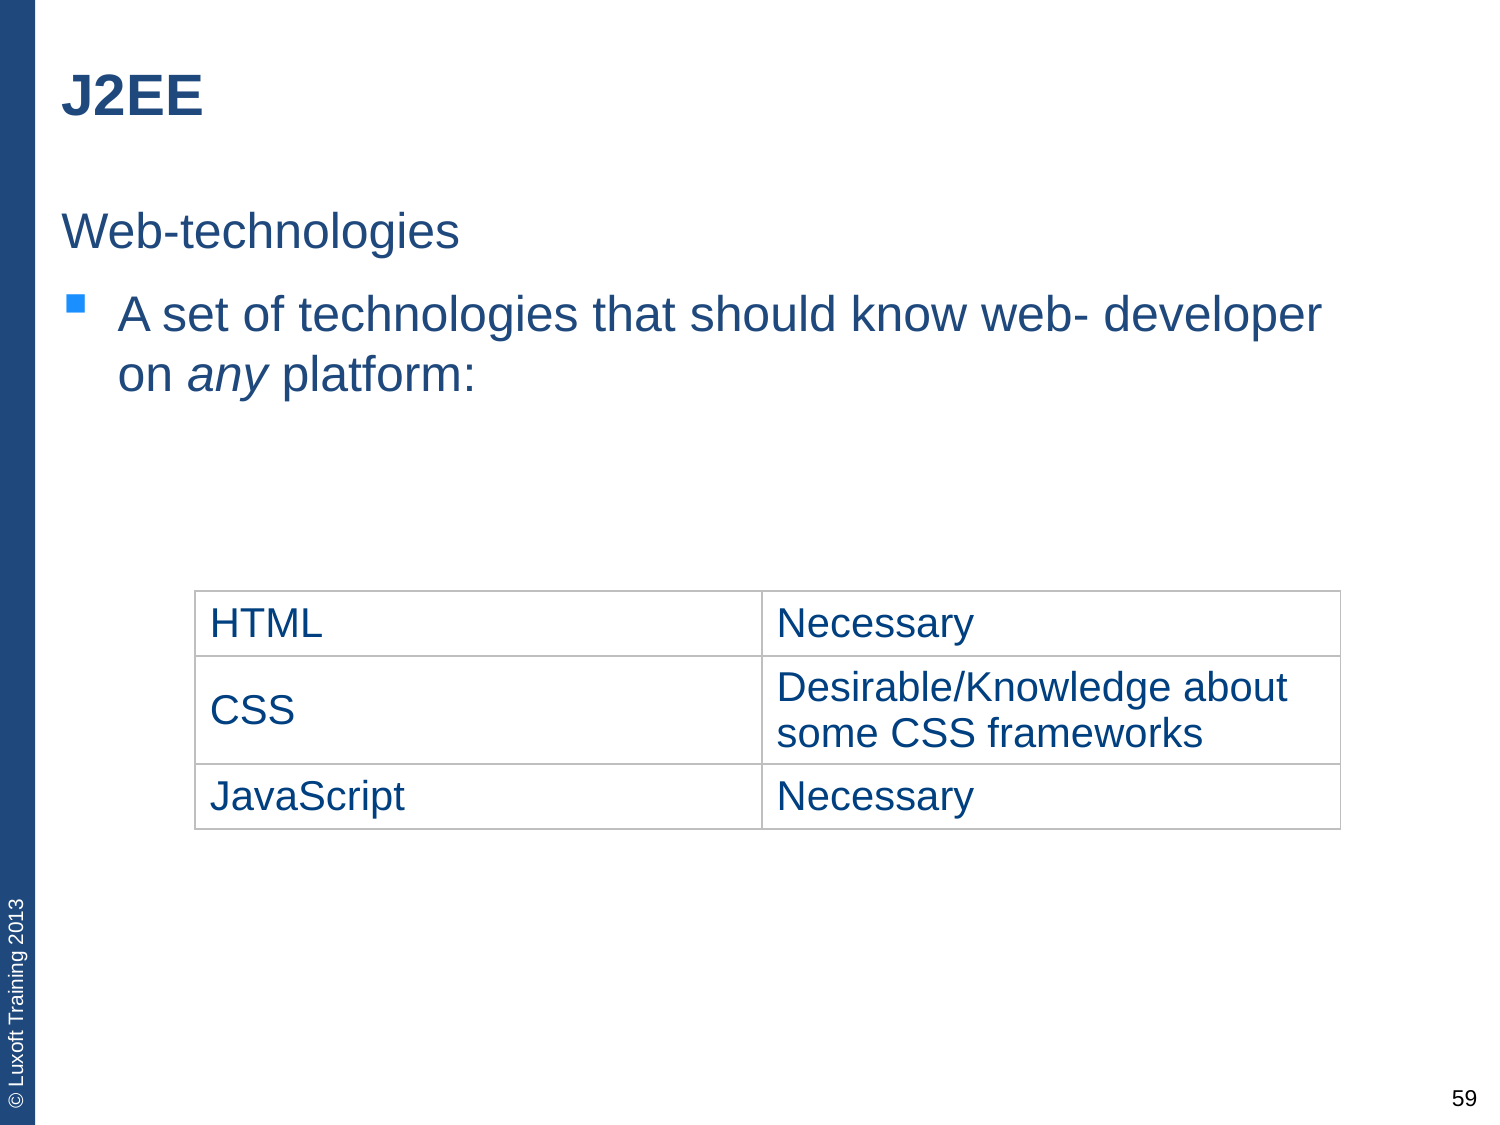

# J2EE

Web-technologies
A set of technologies that should know web- developer on any platform:
| HTML | Necessary |
| --- | --- |
| CSS | Desirable/Knowledge about some CSS frameworks |
| JavaScript | Necessary |